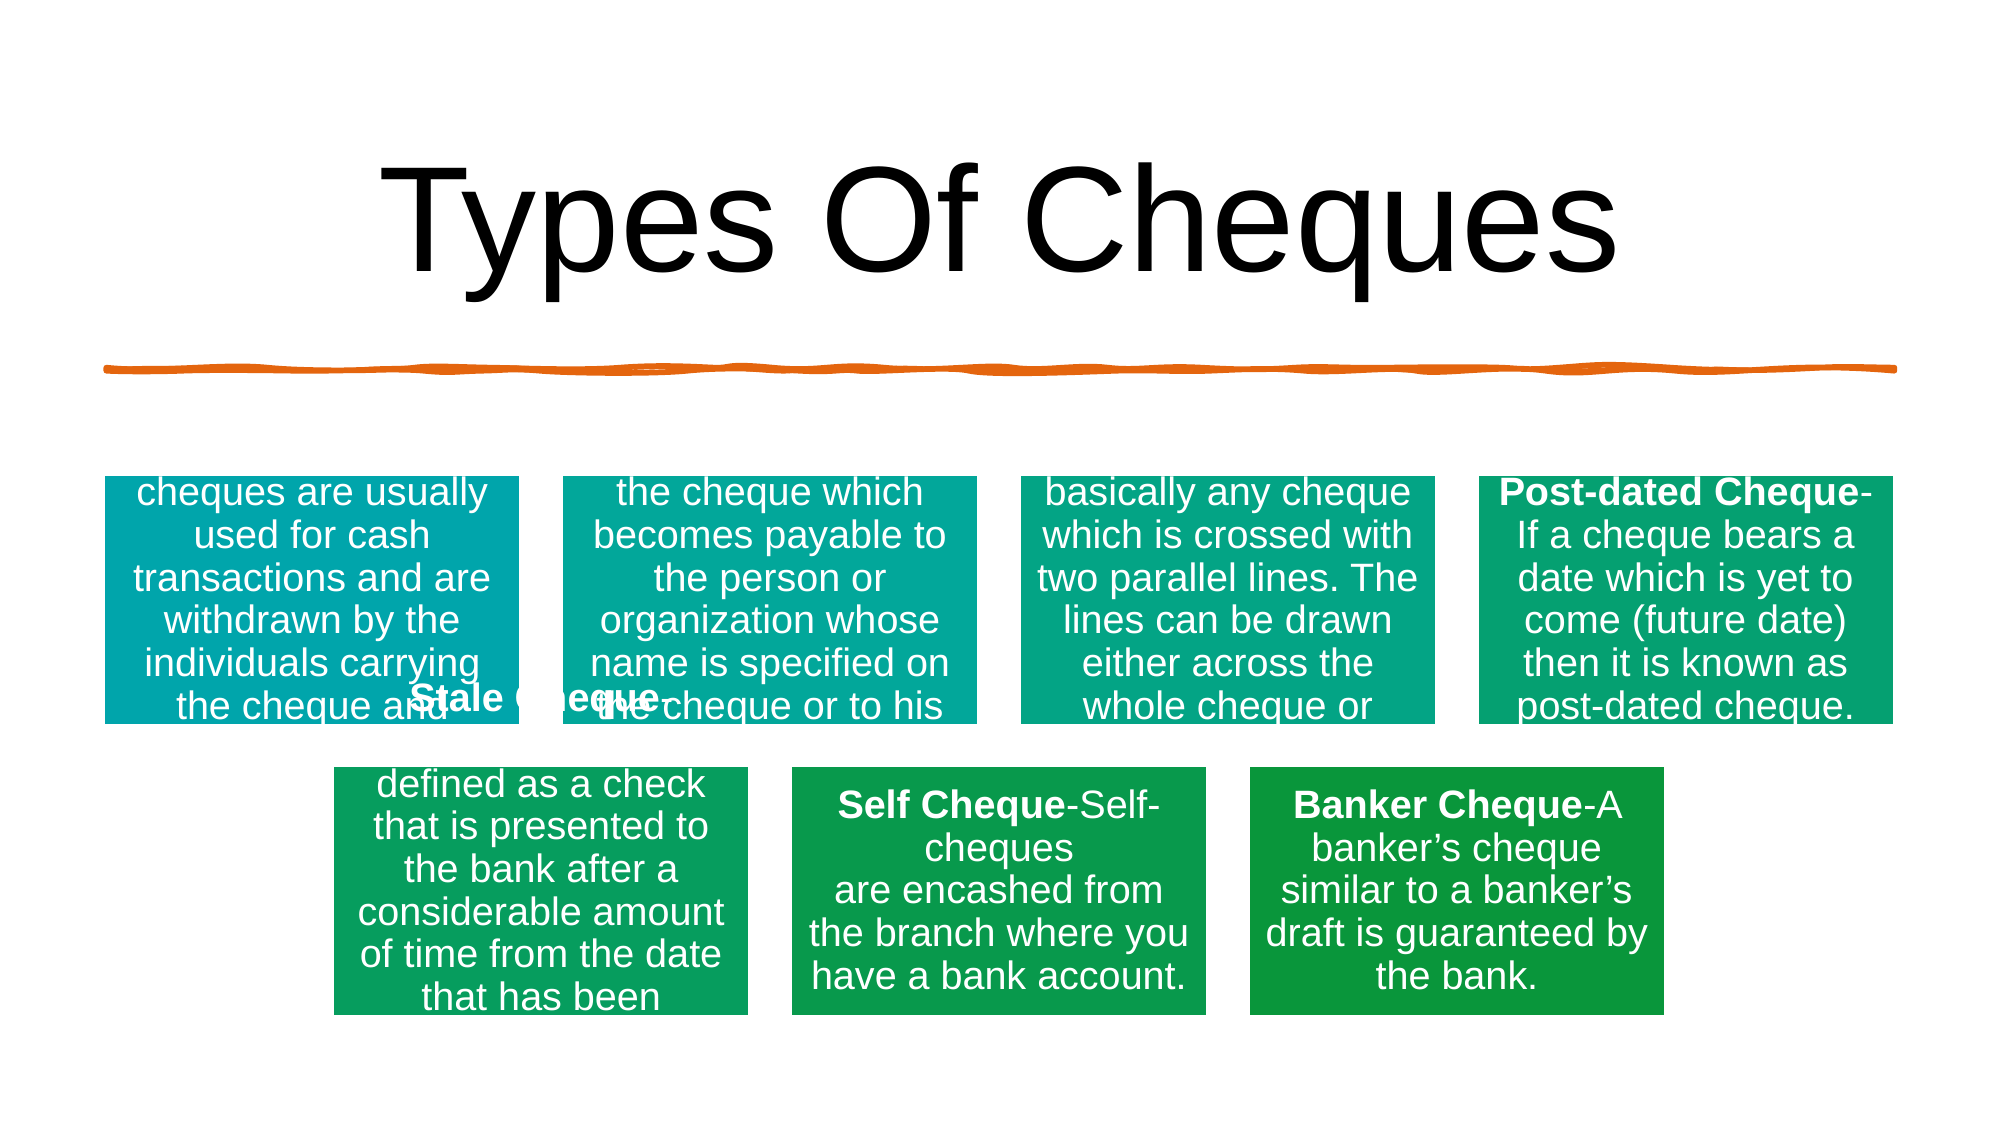

# Types Of Cheques

Bearer Cheque- Bearer cheques are usually used for cash transactions and are withdrawn by the individuals carrying the cheque and presenting it to the bank.
Order Cheque -it is the cheque which becomes payable to the person or organization whose name is specified on the cheque or to his order.
Cross  Cheque-A crossed cheque is basically any cheque which is crossed with two parallel lines. The lines can be drawn either across the whole cheque or through the top left-hand corner.
Post-dated Cheque-If a cheque bears a date which is yet to come (future date) then it is known as post-dated cheque.
Stale Cheque-A Stale Check is defined as a check that is presented to the bank after a considerable amount of time from the date that has been mentioned on the check.
Self Cheque-Self-cheques are encashed from the branch where you have a bank account.
Banker Cheque-A banker’s cheque similar to a banker’s draft is guaranteed by the bank.